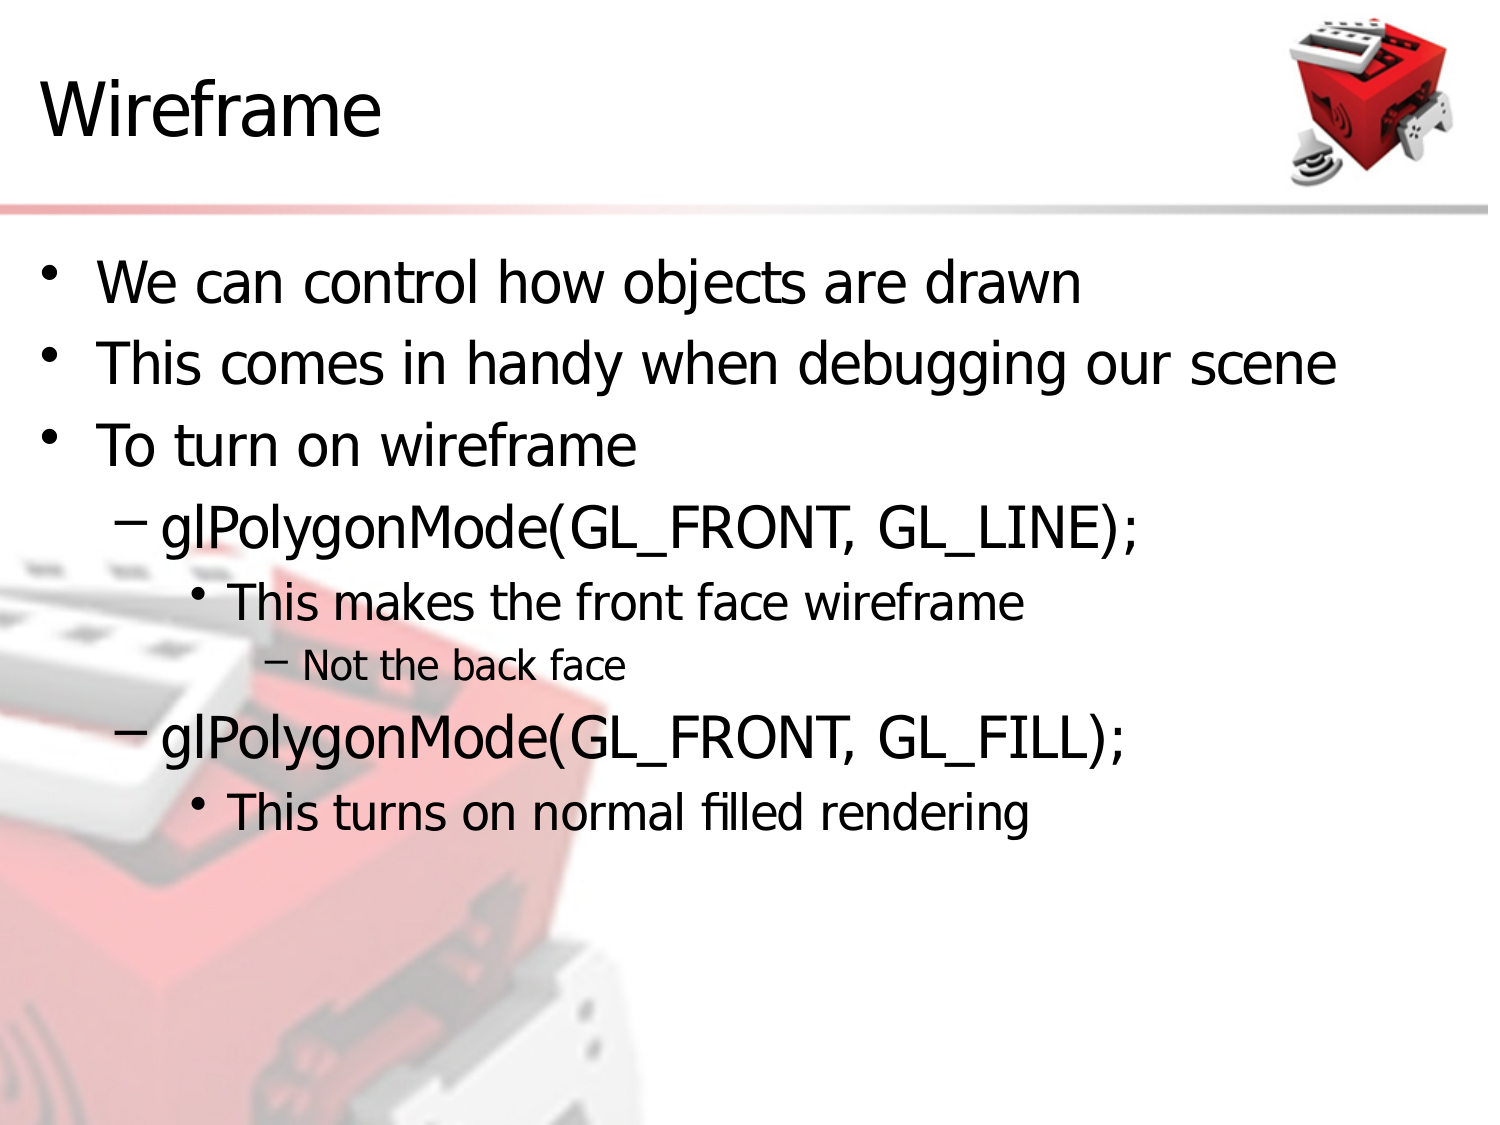

# Wireframe
We can control how objects are drawn
This comes in handy when debugging our scene
To turn on wireframe
glPolygonMode(GL_FRONT, GL_LINE);
This makes the front face wireframe
Not the back face
glPolygonMode(GL_FRONT, GL_FILL);
This turns on normal filled rendering